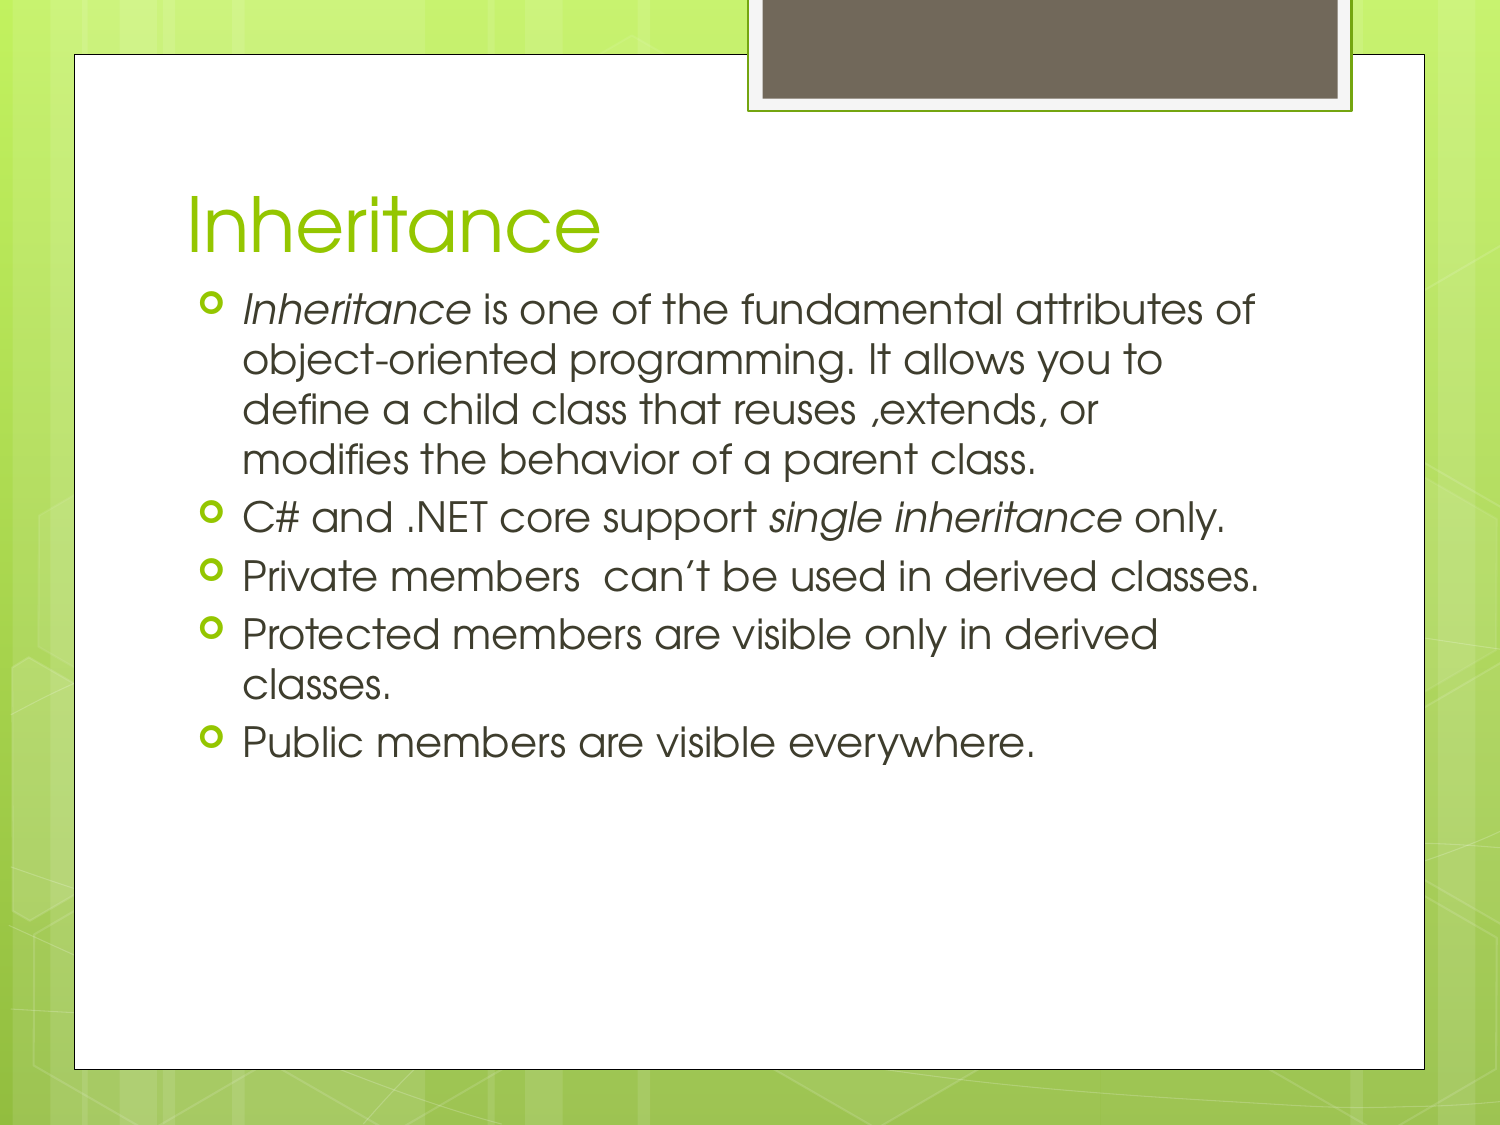

# Inheritance
Inheritance is one of the fundamental attributes of object-oriented programming. It allows you to define a child class that reuses ,extends, or modifies the behavior of a parent class.
C# and .NET core support single inheritance only.
Private members  can’t be used in derived classes.
Protected members are visible only in derived classes.
Public members are visible everywhere.